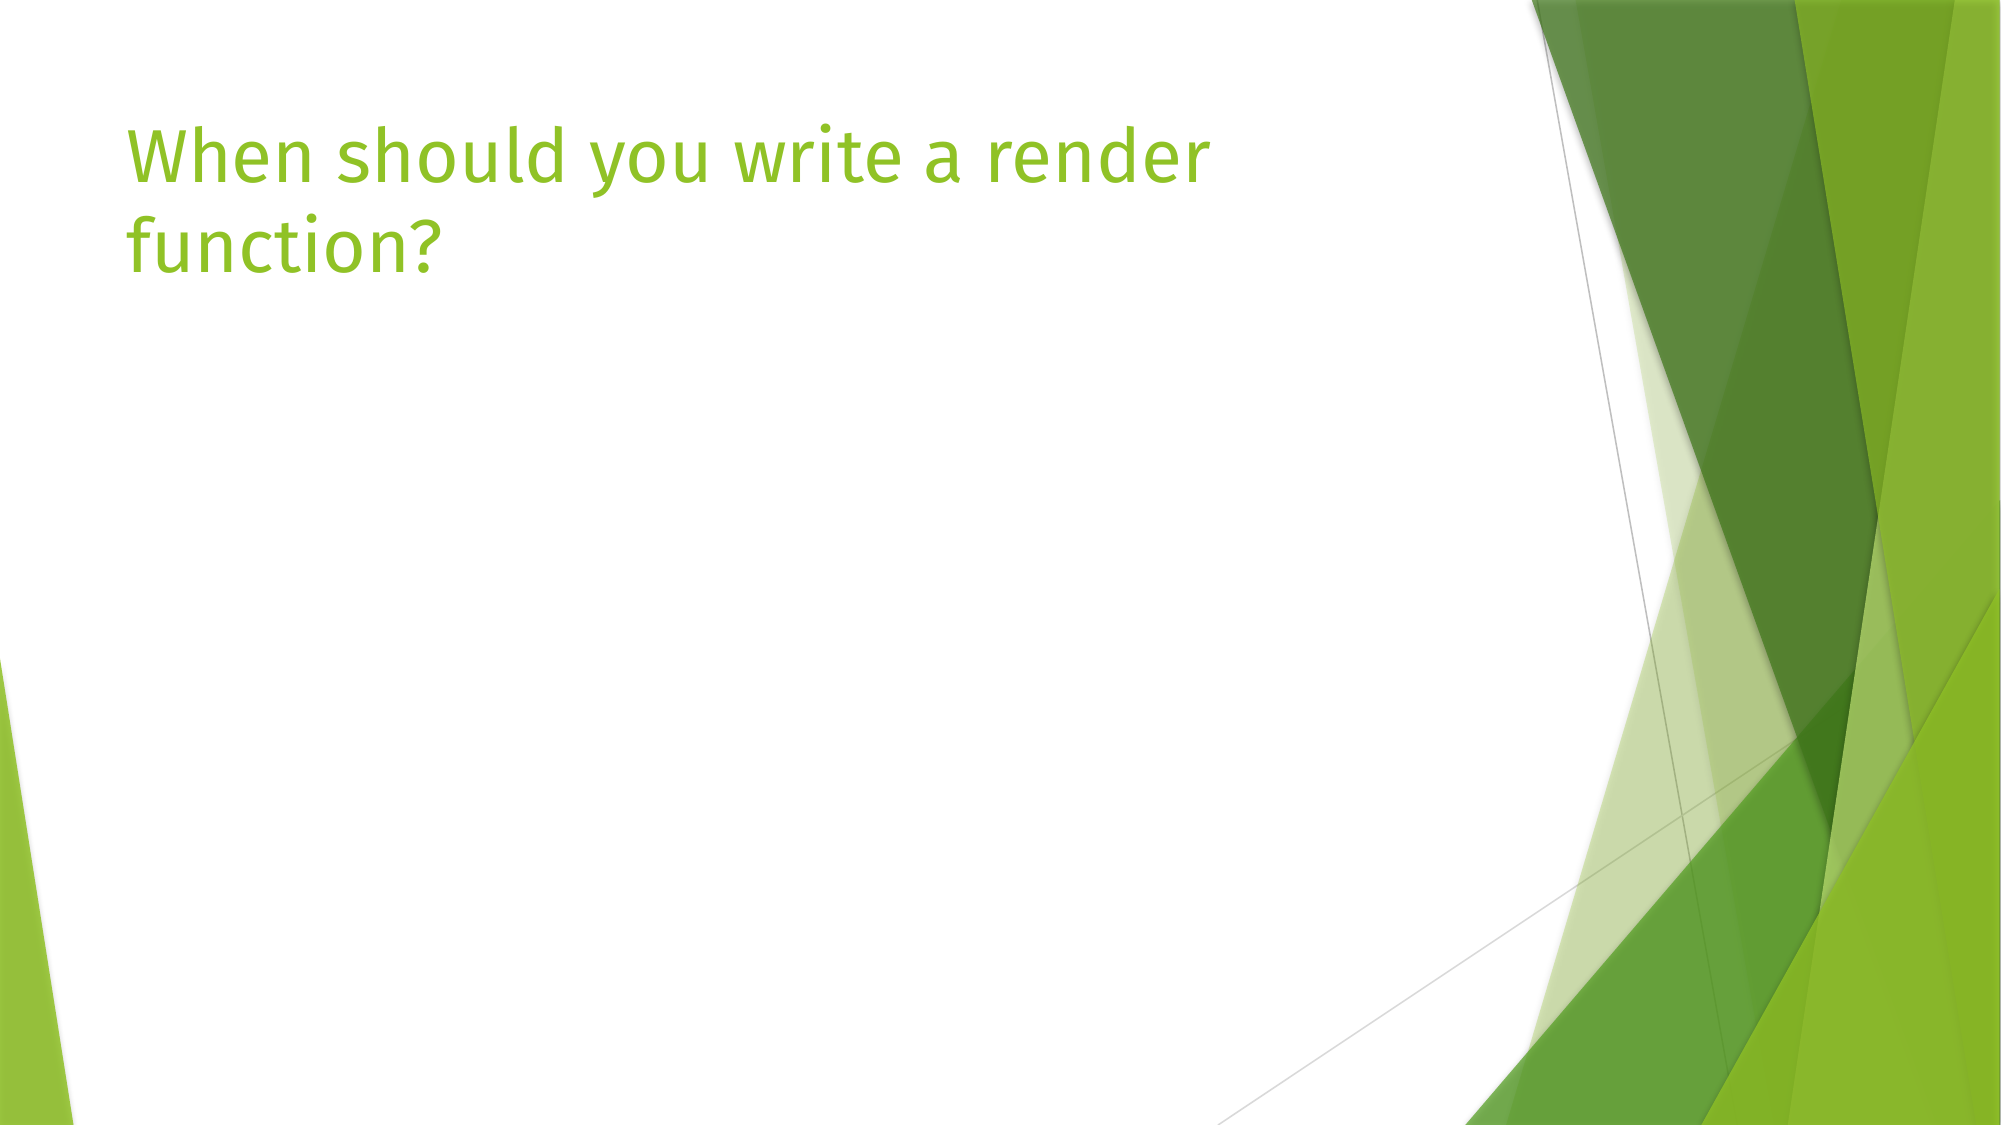

# When should you write a render function?